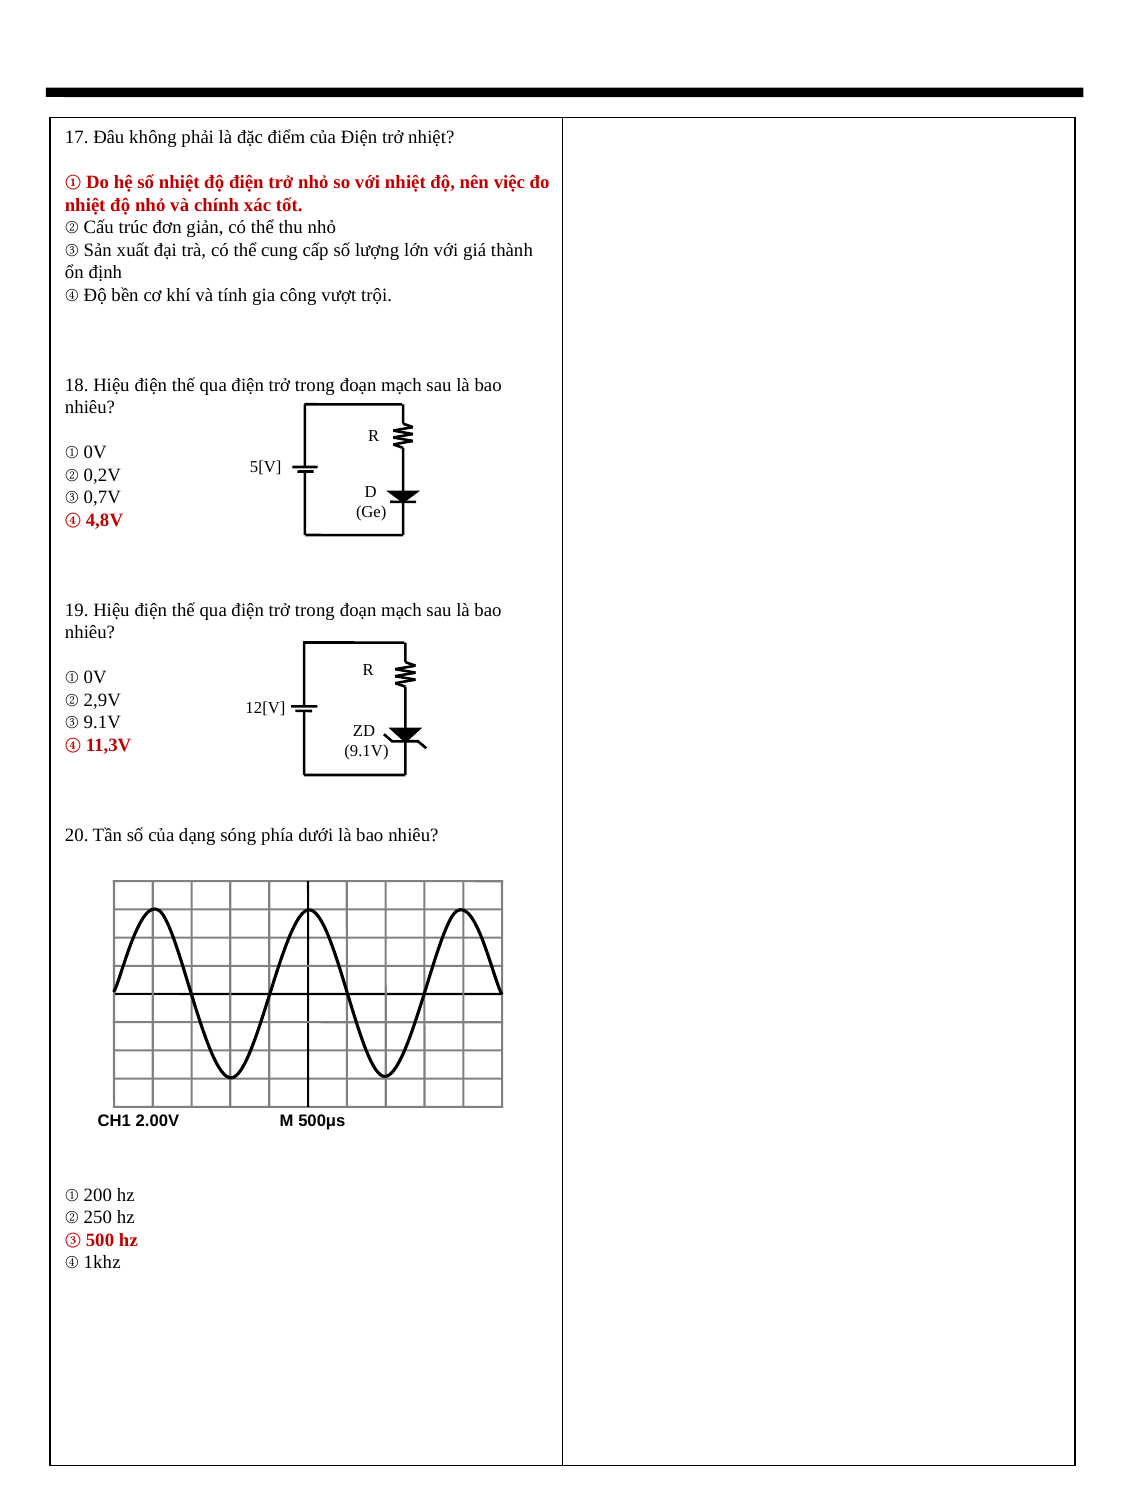

17. Đâu không phải là đặc điểm của Điện trở nhiệt?

① Do hệ số nhiệt độ điện trở nhỏ so với nhiệt độ, nên việc đo
nhiệt độ nhỏ và chính xác tốt.
② Cấu trúc đơn giản, có thể thu nhỏ
③ Sản xuất đại trà, có thể cung cấp số lượng lớn với giá thành   ổn định
④ Độ bền cơ khí và tính gia công vượt trội.

18. Hiệu điện thế qua điện trở trong đoạn mạch sau là bao nhiêu?

① 0V
② 0,2V
③ 0,7V
④ 4,8V

19. Hiệu điện thế qua điện trở trong đoạn mạch sau là bao nhiêu?

① 0V
② 2,9V
③ 9.1V
④ 11,3V

20. Tần số của dạng sóng phía dưới là bao nhiêu?

① 200 hz
② 250 hz
③ 500 hz
④ 1khz

R

5[V]

  D
(Ge)

R

12[V]

  ZD
(9.1V)

M 500μs
CH1 2.00V